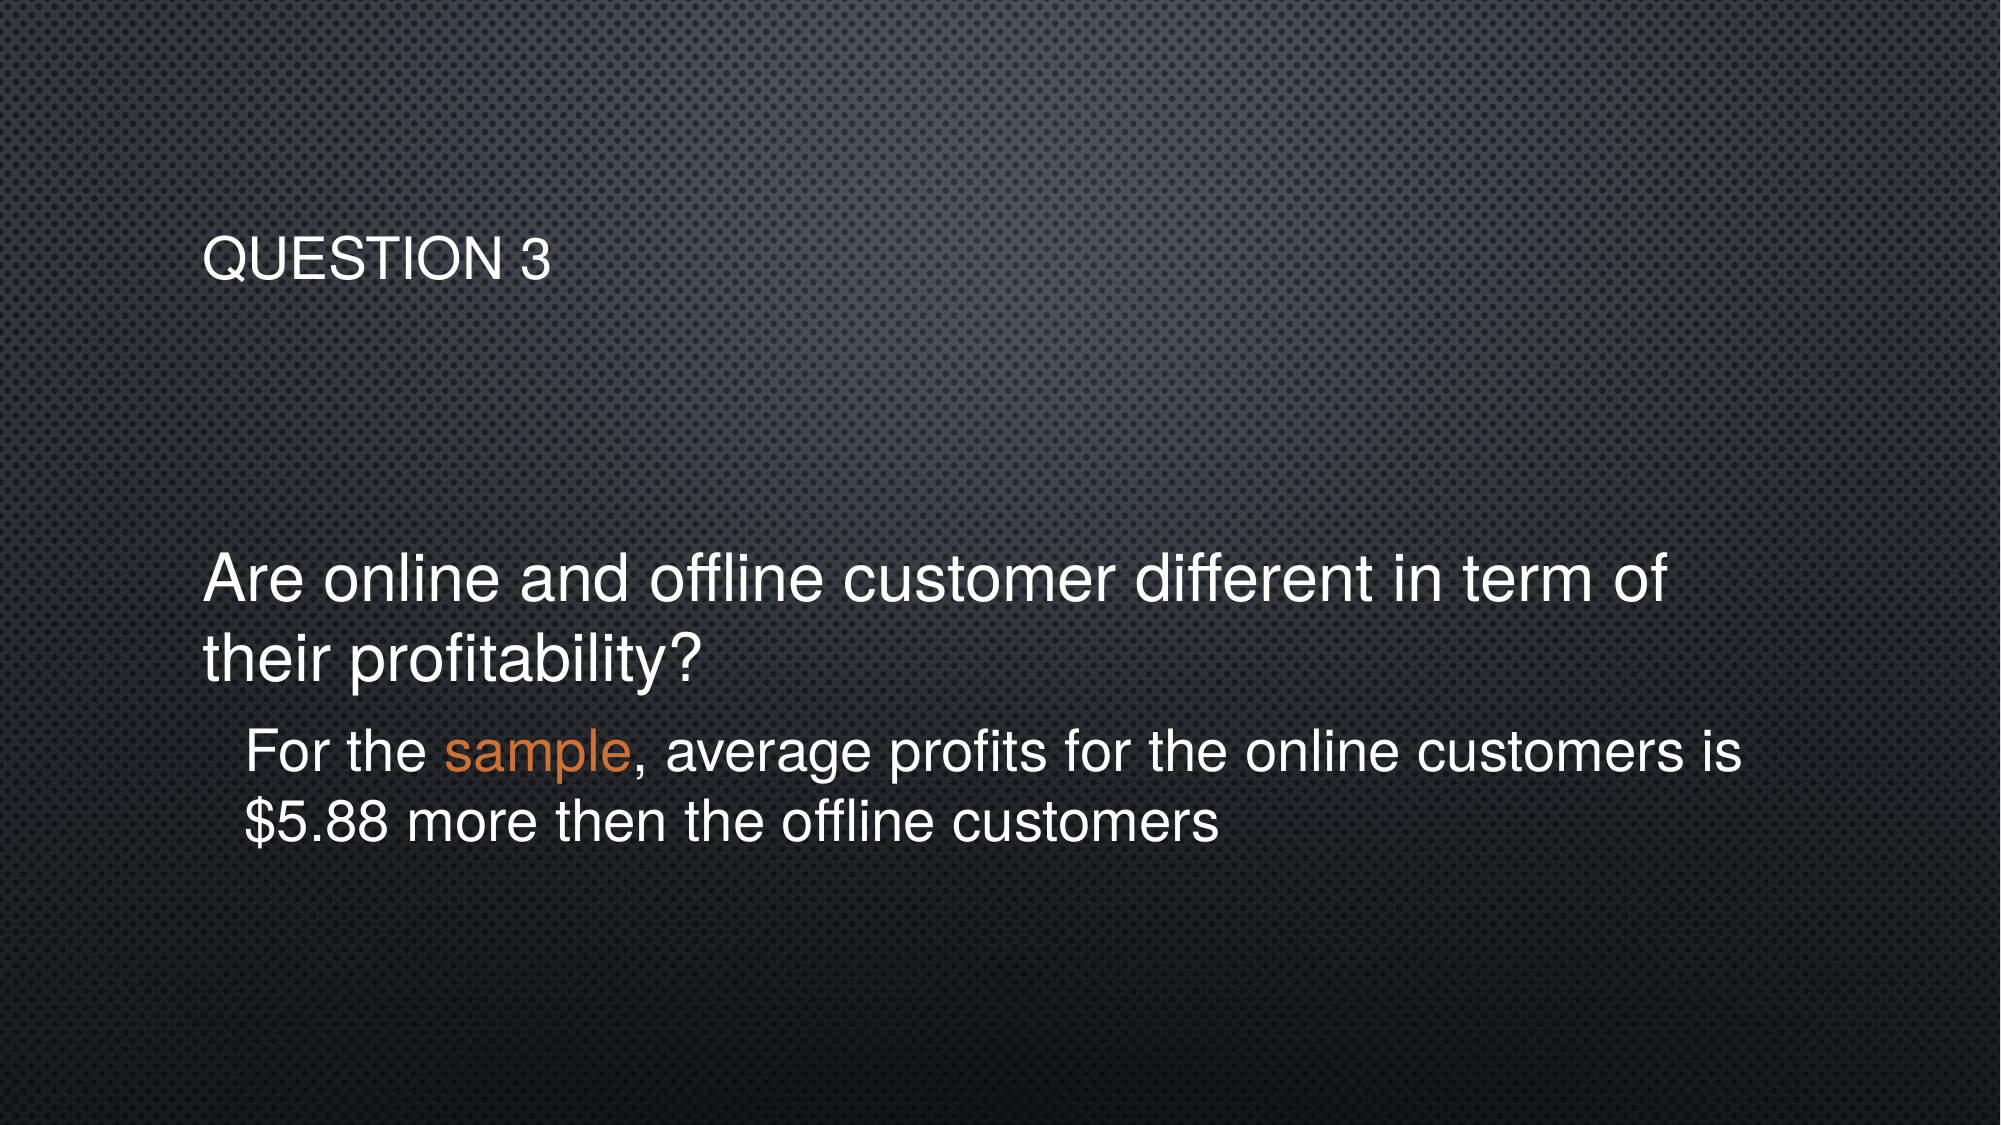

# question 3
Are online and offline customer different in term of their profitability?
For the sample, average profits for the online customers is  $5.88 more then the offline customers